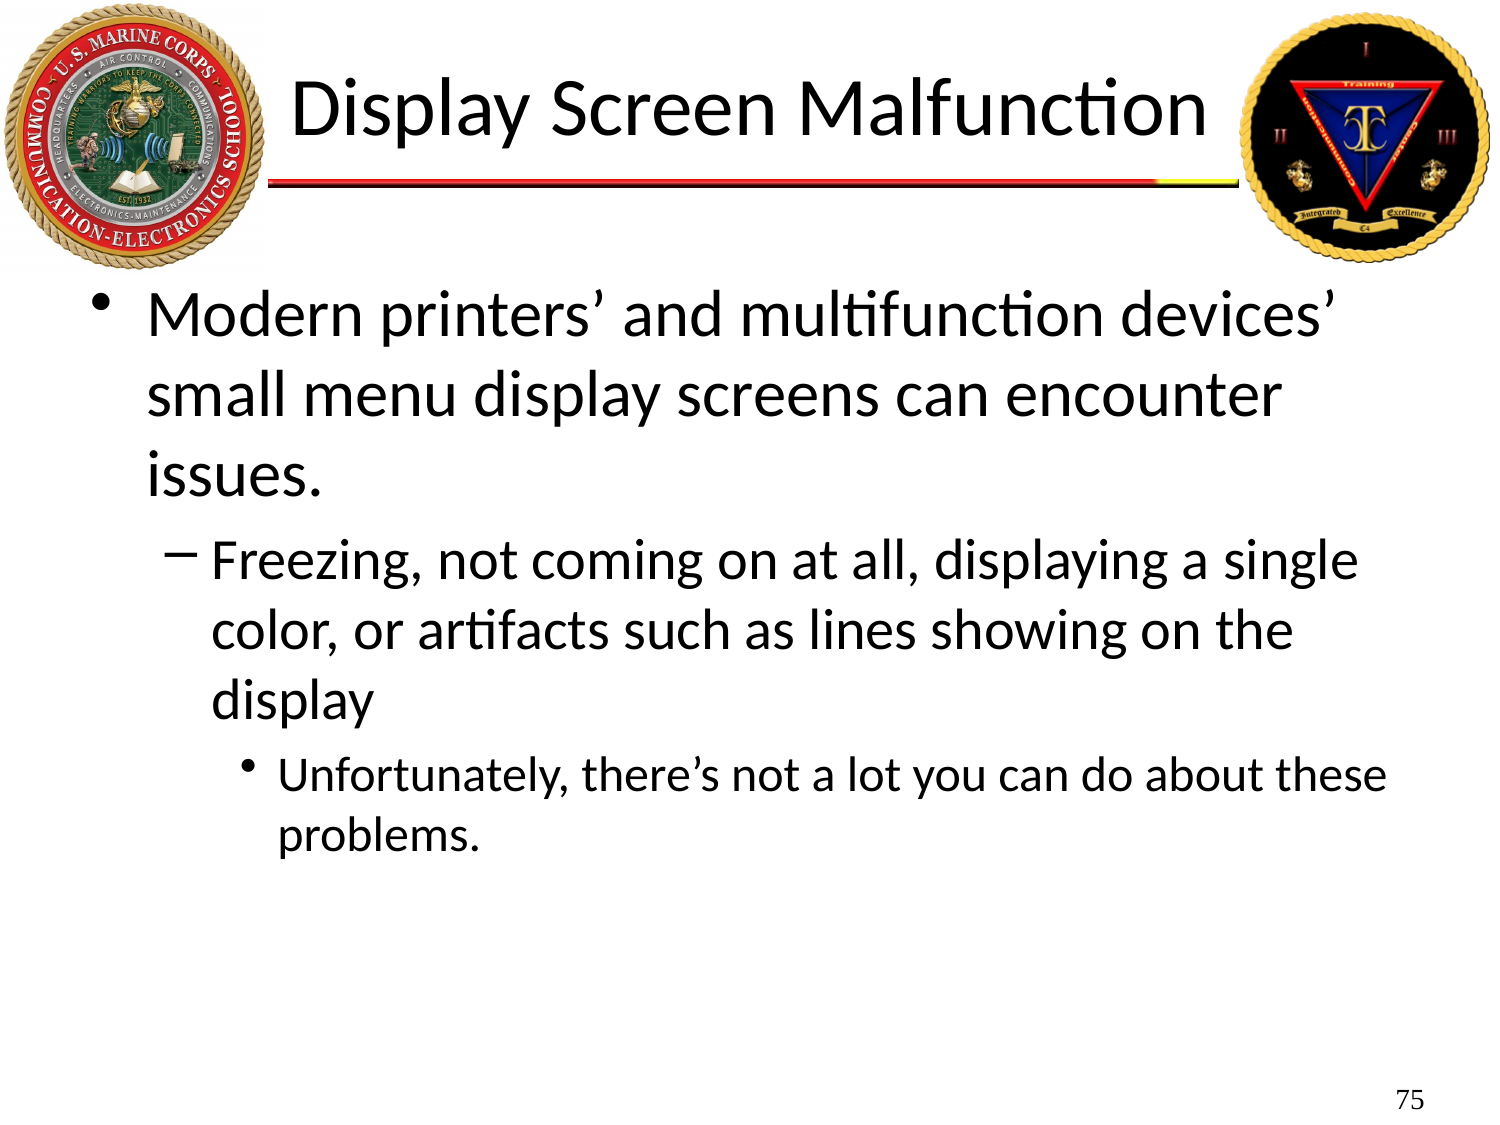

# Display Screen Malfunction
Modern printers’ and multifunction devices’ small menu display screens can encounter issues.
Freezing, not coming on at all, displaying a single color, or artifacts such as lines showing on the display
Unfortunately, there’s not a lot you can do about these problems.